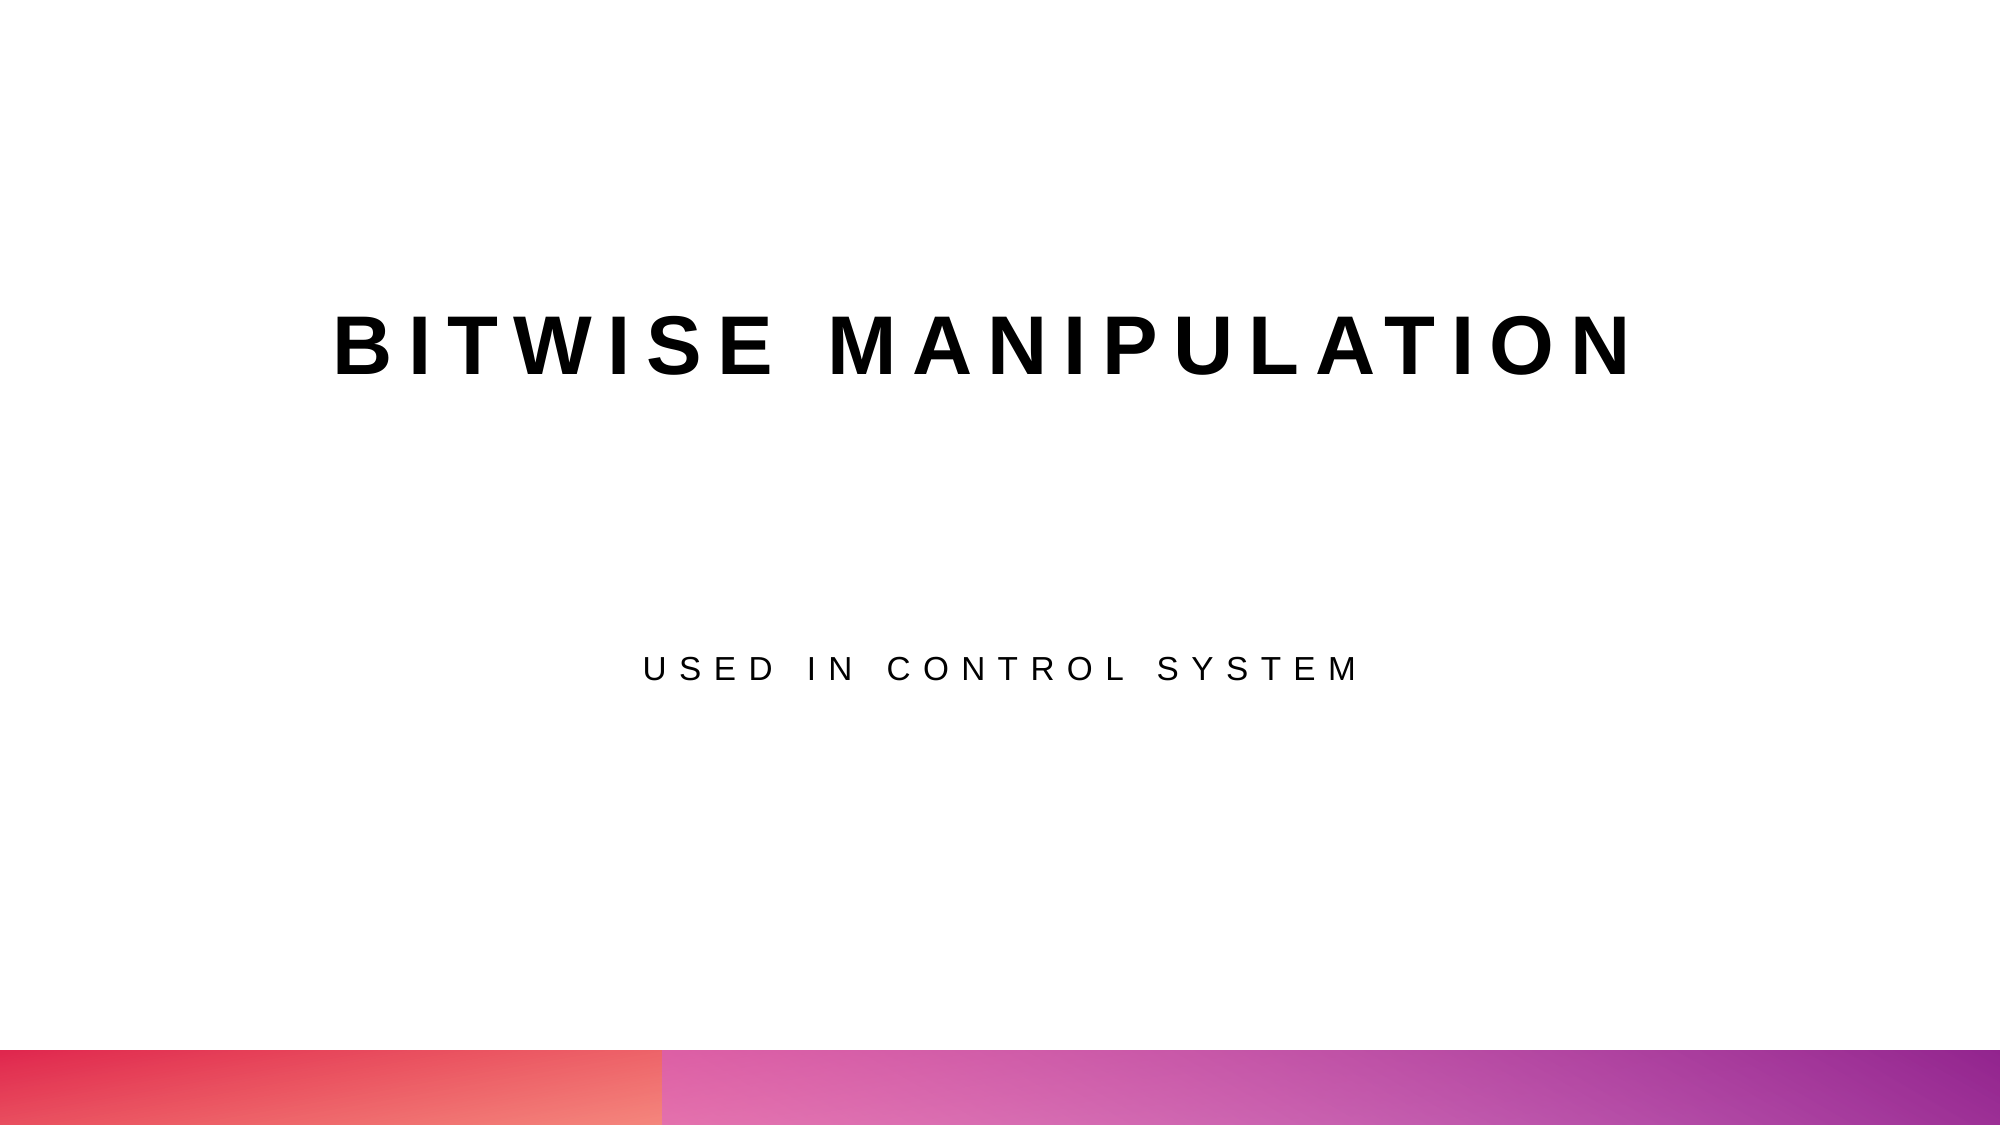

# Bitwise manipulation
Used in Control System